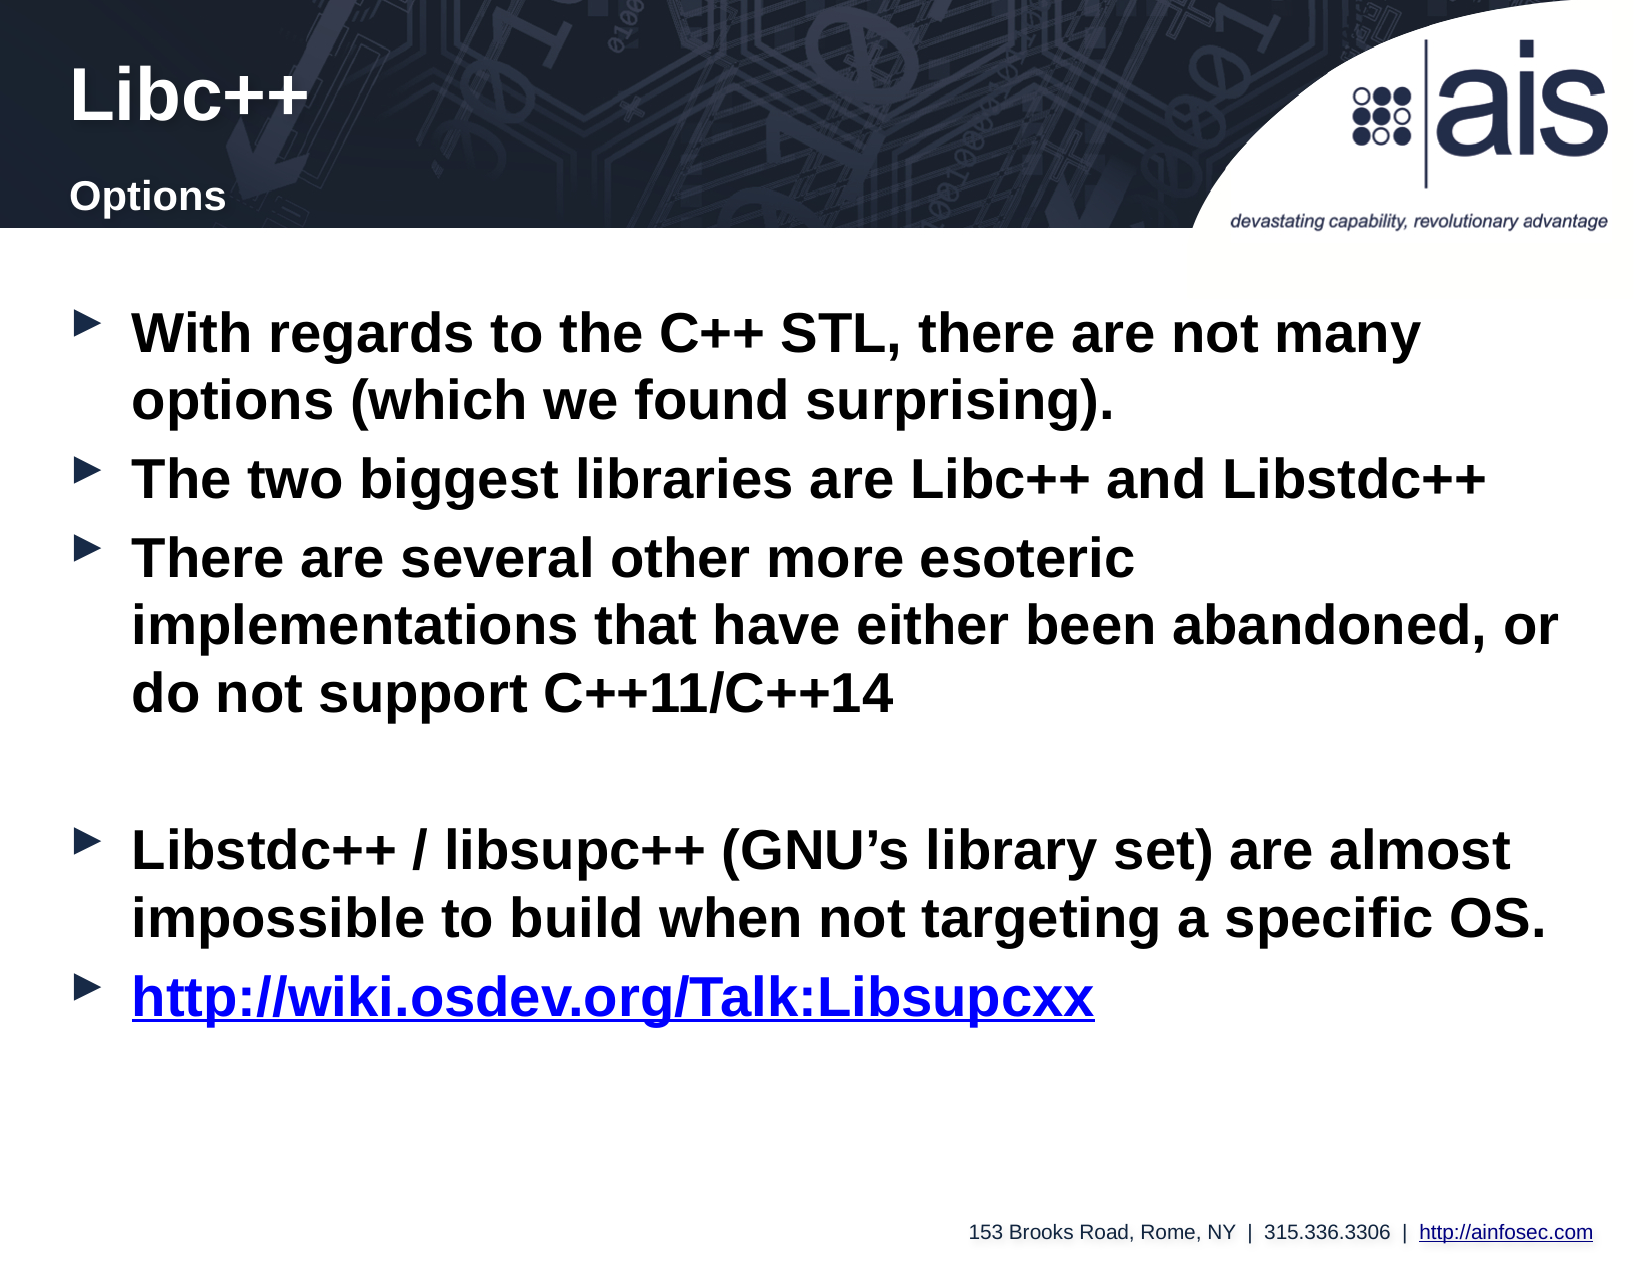

Libc++
Options
With regards to the C++ STL, there are not many options (which we found surprising).
The two biggest libraries are Libc++ and Libstdc++
There are several other more esoteric implementations that have either been abandoned, or do not support C++11/C++14

Libstdc++ / libsupc++ (GNU’s library set) are almost impossible to build when not targeting a specific OS.
http://wiki.osdev.org/Talk:Libsupcxx